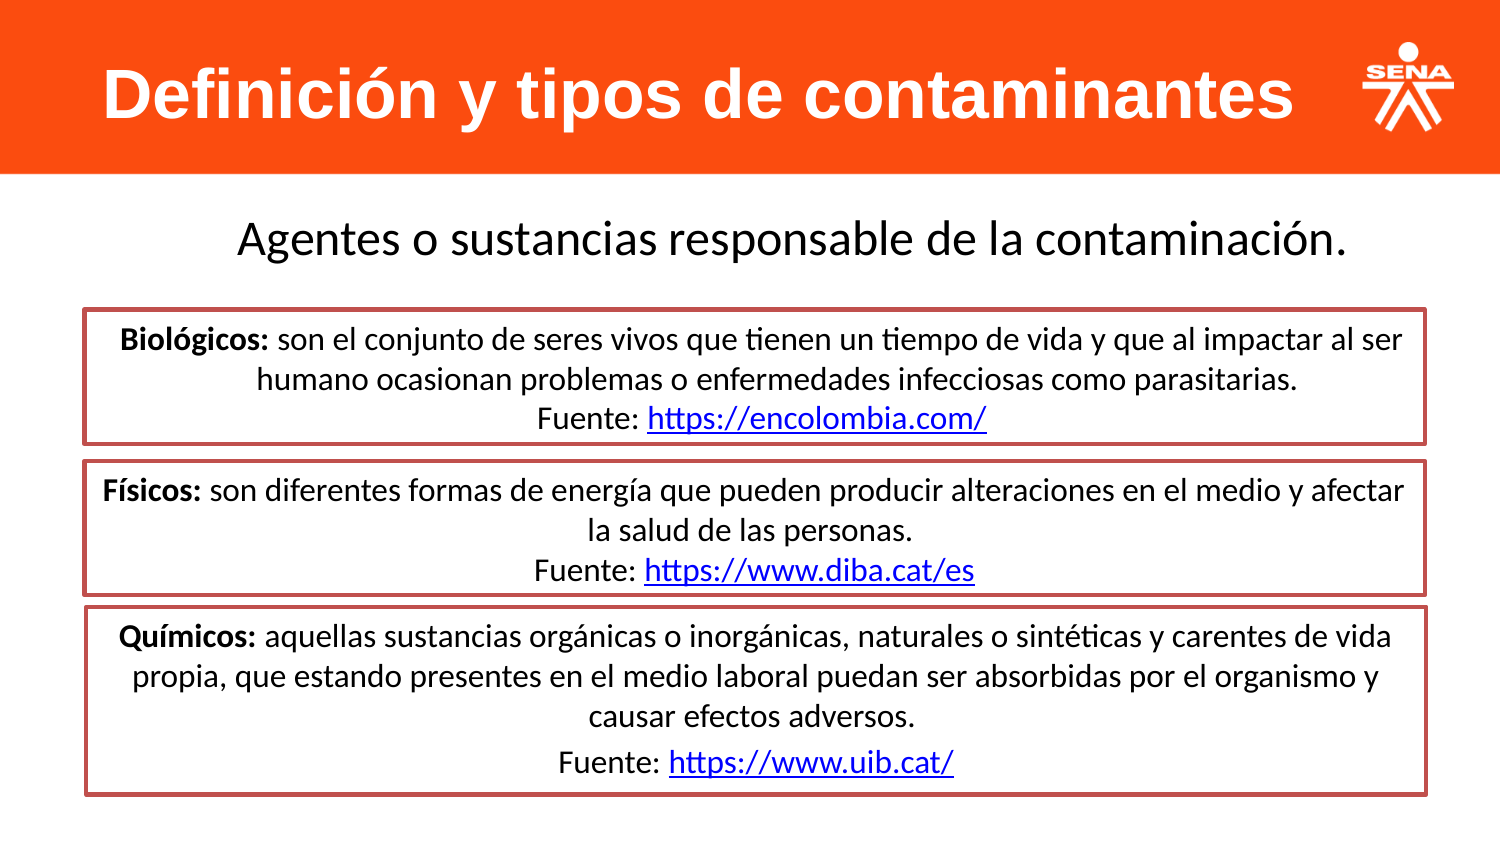

Definición y tipos de contaminantes
Agentes o sustancias responsable de la contaminación.
Biológicos: son el conjunto de seres vivos que tienen un tiempo de vida y que al impactar al ser humano ocasionan problemas o enfermedades infecciosas como parasitarias.
Fuente: https://encolombia.com/
Físicos: son diferentes formas de energía que pueden producir alteraciones en el medio y afectar la salud de las personas.
Fuente: https://www.diba.cat/es
Químicos: aquellas sustancias orgánicas o inorgánicas, naturales o sintéticas y carentes de vida propia, que estando presentes en el medio laboral puedan ser absorbidas por el organismo y causar efectos adversos.
Fuente: https://www.uib.cat/